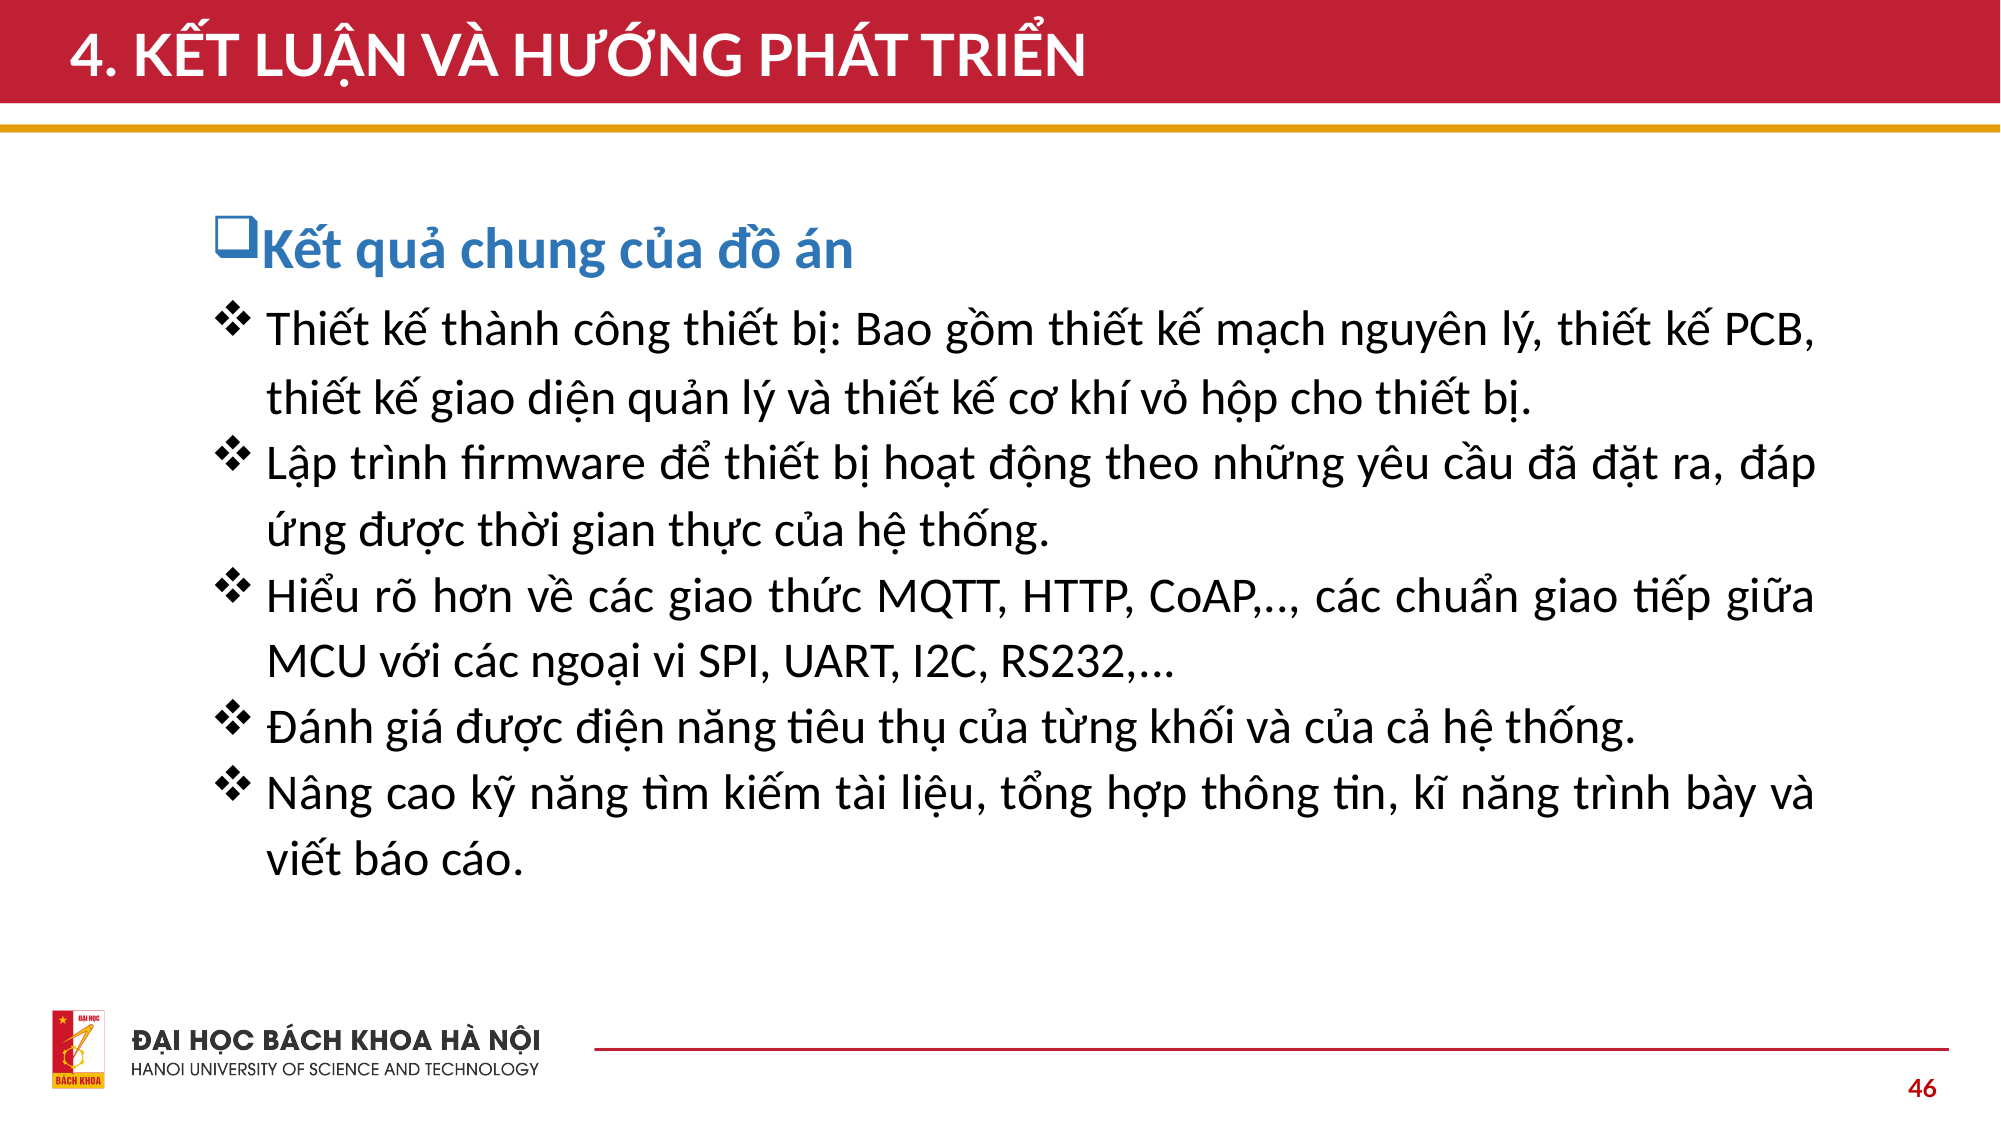

# 4. KẾT LUẬN VÀ HƯỚNG PHÁT TRIỂN
Kết quả chung của đồ án
Thiết kế thành công thiết bị: Bao gồm thiết kế mạch nguyên lý, thiết kế PCB, thiết kế giao diện quản lý và thiết kế cơ khí vỏ hộp cho thiết bị.
Lập trình firmware để thiết bị hoạt động theo những yêu cầu đã đặt ra, đáp ứng được thời gian thực của hệ thống.
Hiểu rõ hơn về các giao thức MQTT, HTTP, CoAP,.., các chuẩn giao tiếp giữa MCU với các ngoại vi SPI, UART, I2C, RS232,...
Đánh giá được điện năng tiêu thụ của từng khối và của cả hệ thống.
Nâng cao kỹ năng tìm kiếm tài liệu, tổng hợp thông tin, kĩ năng trình bày và viết báo cáo.
46